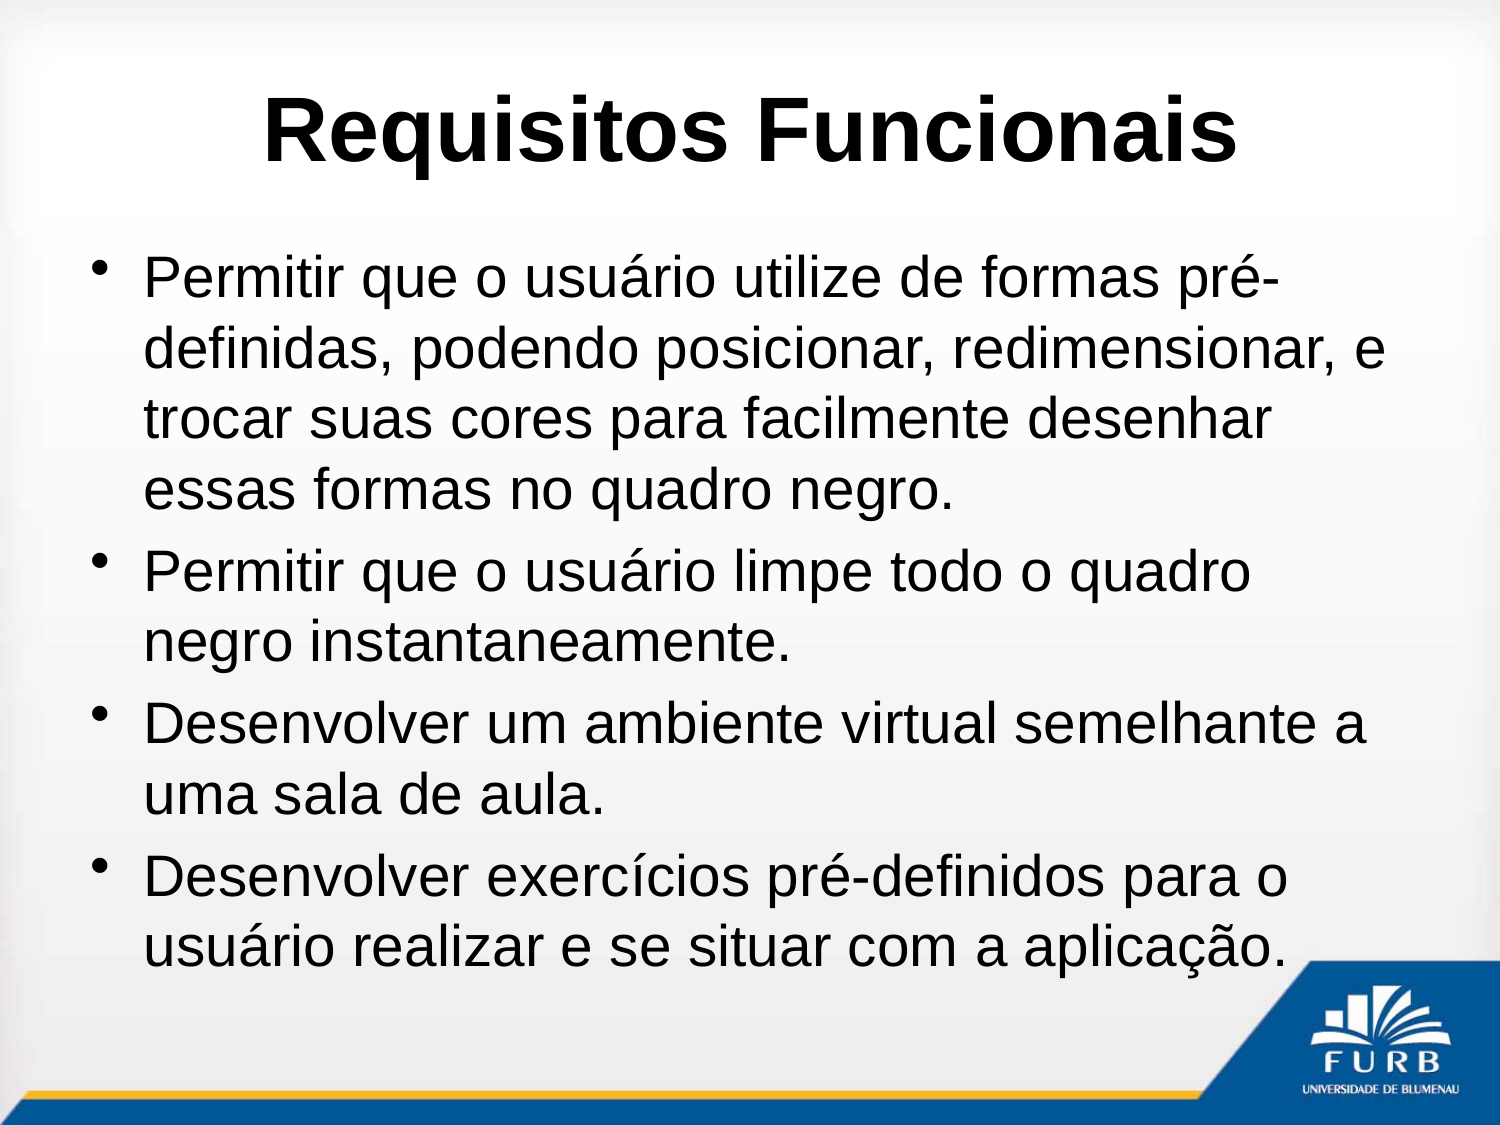

# Requisitos Funcionais
Permitir que o usuário utilize de formas pré-definidas, podendo posicionar, redimensionar, e trocar suas cores para facilmente desenhar essas formas no quadro negro.
Permitir que o usuário limpe todo o quadro negro instantaneamente.
Desenvolver um ambiente virtual semelhante a uma sala de aula.
Desenvolver exercícios pré-definidos para o usuário realizar e se situar com a aplicação.